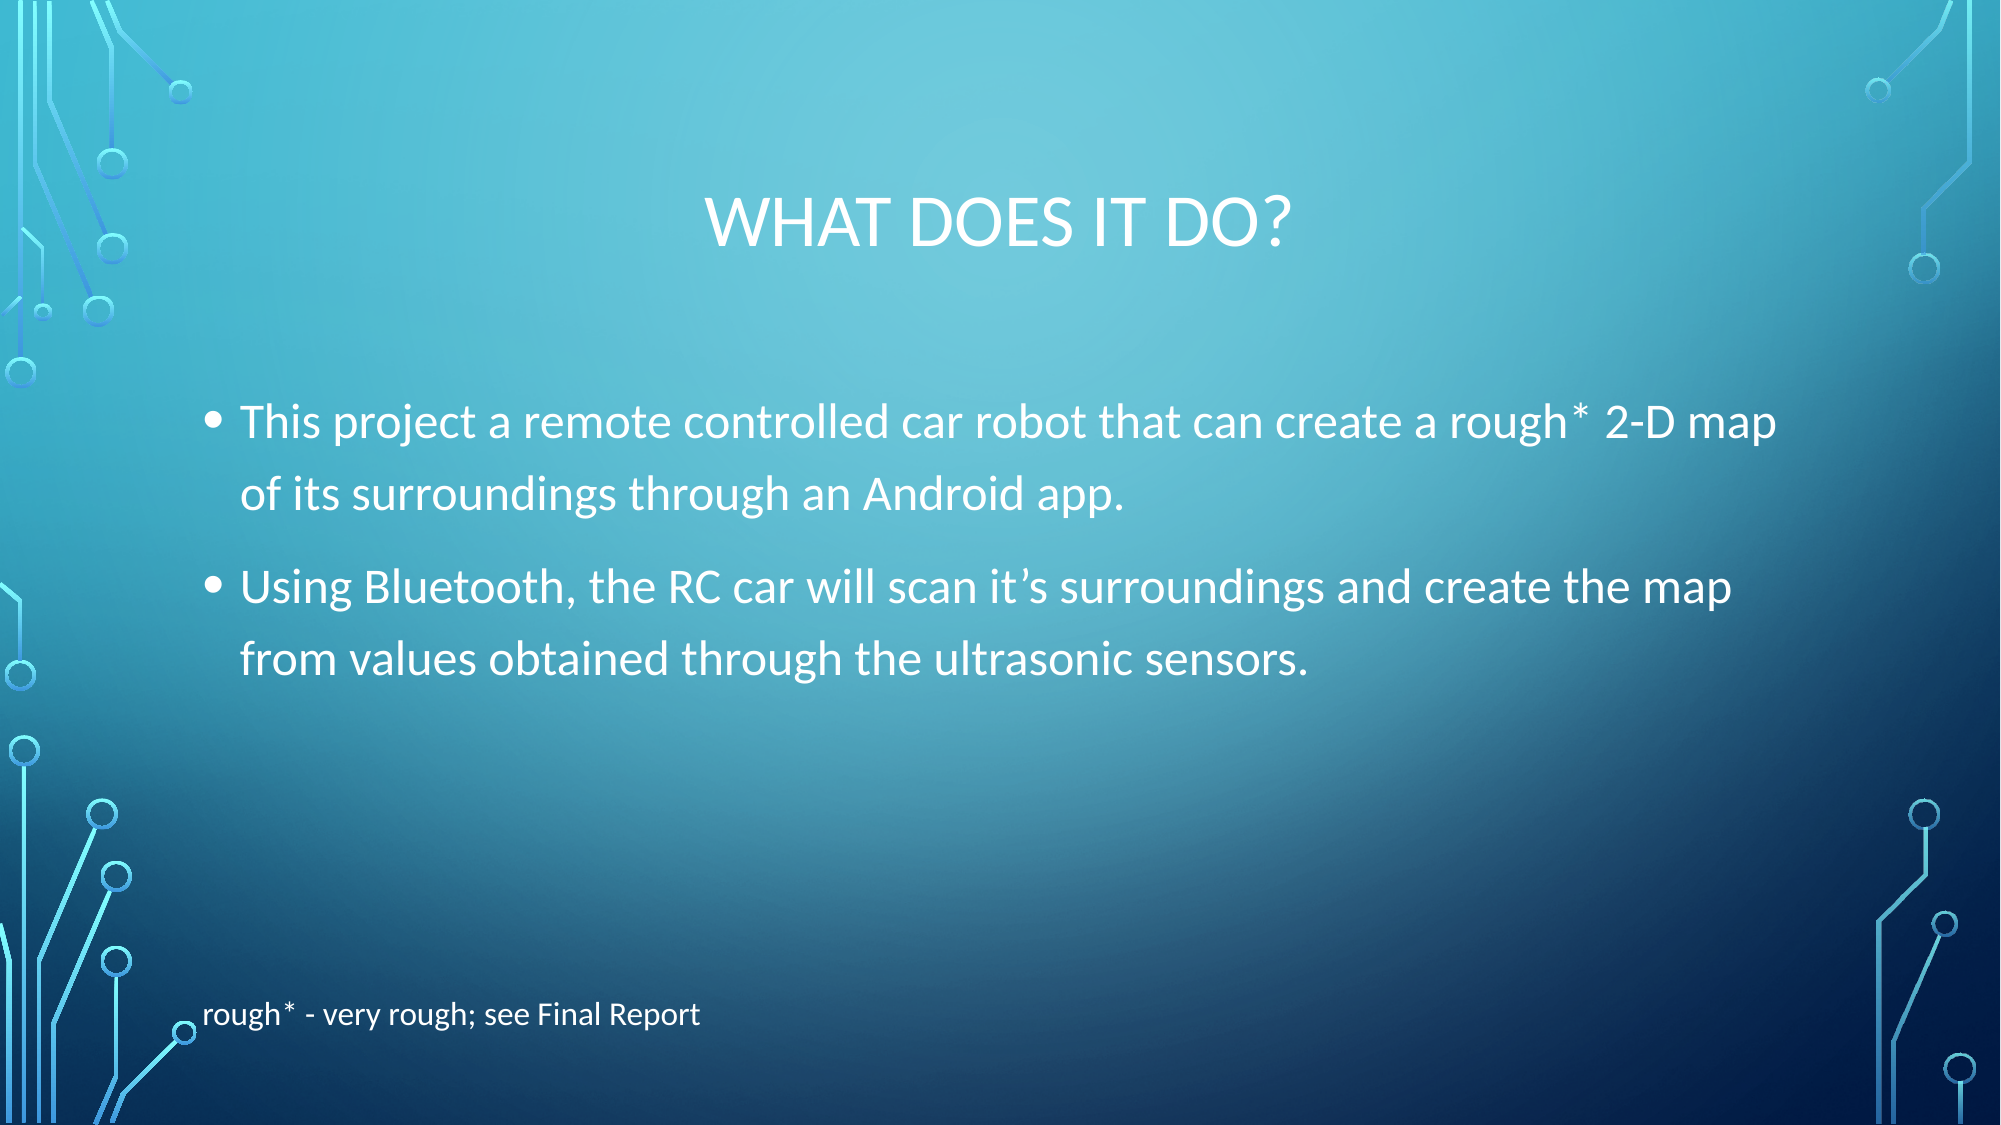

# What does it do?
This project a remote controlled car robot that can create a rough* 2-D map of its surroundings through an Android app.
Using Bluetooth, the RC car will scan it’s surroundings and create the map from values obtained through the ultrasonic sensors.

rough* - very rough; see Final Report